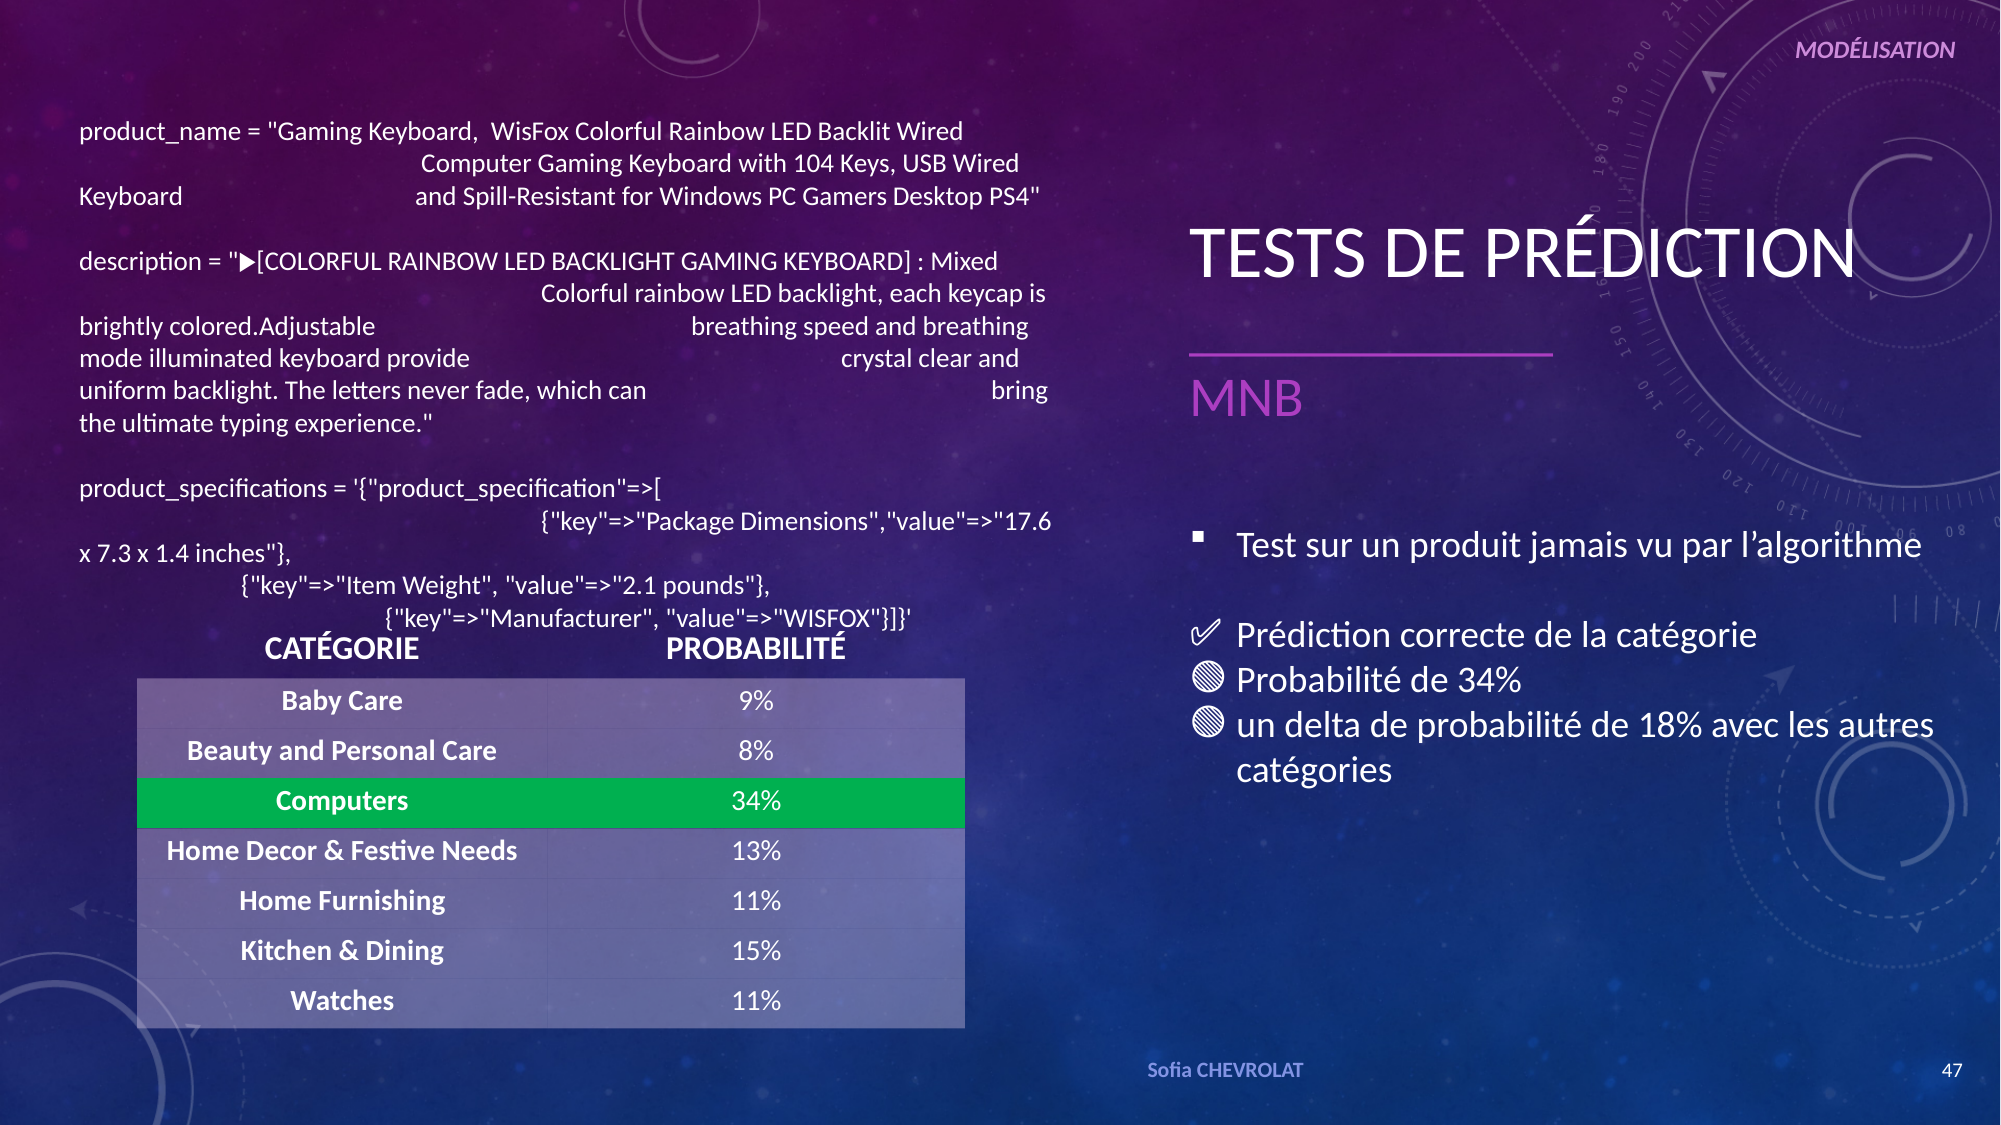

MODÉLISATION
product_name = "Gaming Keyboard,  WisFox Colorful Rainbow LED Backlit Wired
		       Computer Gaming Keyboard with 104 Keys, USB Wired Keyboard 		      and Spill-Resistant for Windows PC Gamers Desktop PS4"

description = "▶[COLORFUL RAINBOW LED BACKLIGHT GAMING KEYBOARD] : Mixed 		 	  Colorful rainbow LED backlight, each keycap is brightly colored.Adjustable 		  breathing speed and breathing mode illuminated keyboard provide 			  crystal clear and uniform backlight. The letters never fade, which can 			  bring the ultimate typing experience."

product_specifications = '{"product_specification"=>[
			  {"key"=>"Package Dimensions","value"=>"17.6 x 7.3 x 1.4 inches"},
                        	  {"key"=>"Item Weight", "value"=>"2.1 pounds"},
                         	 {"key"=>"Manufacturer", "value"=>"WISFOX"}]}'
TESTS DE Prédiction
_____________
MNB
Test sur un produit jamais vu par l’algorithme

Prédiction correcte de la catégorie
Probabilité de 34%
un delta de probabilité de 18% avec les autres catégories
| CATÉGORIE | PROBABILITÉ |
| --- | --- |
| Baby Care | 9% |
| Beauty and Personal Care | 8% |
| Computers | 34% |
| Home Decor & Festive Needs | 13% |
| Home Furnishing | 11% |
| Kitchen & Dining | 15% |
| Watches | 11% |
Sofia CHEVROLAT
47